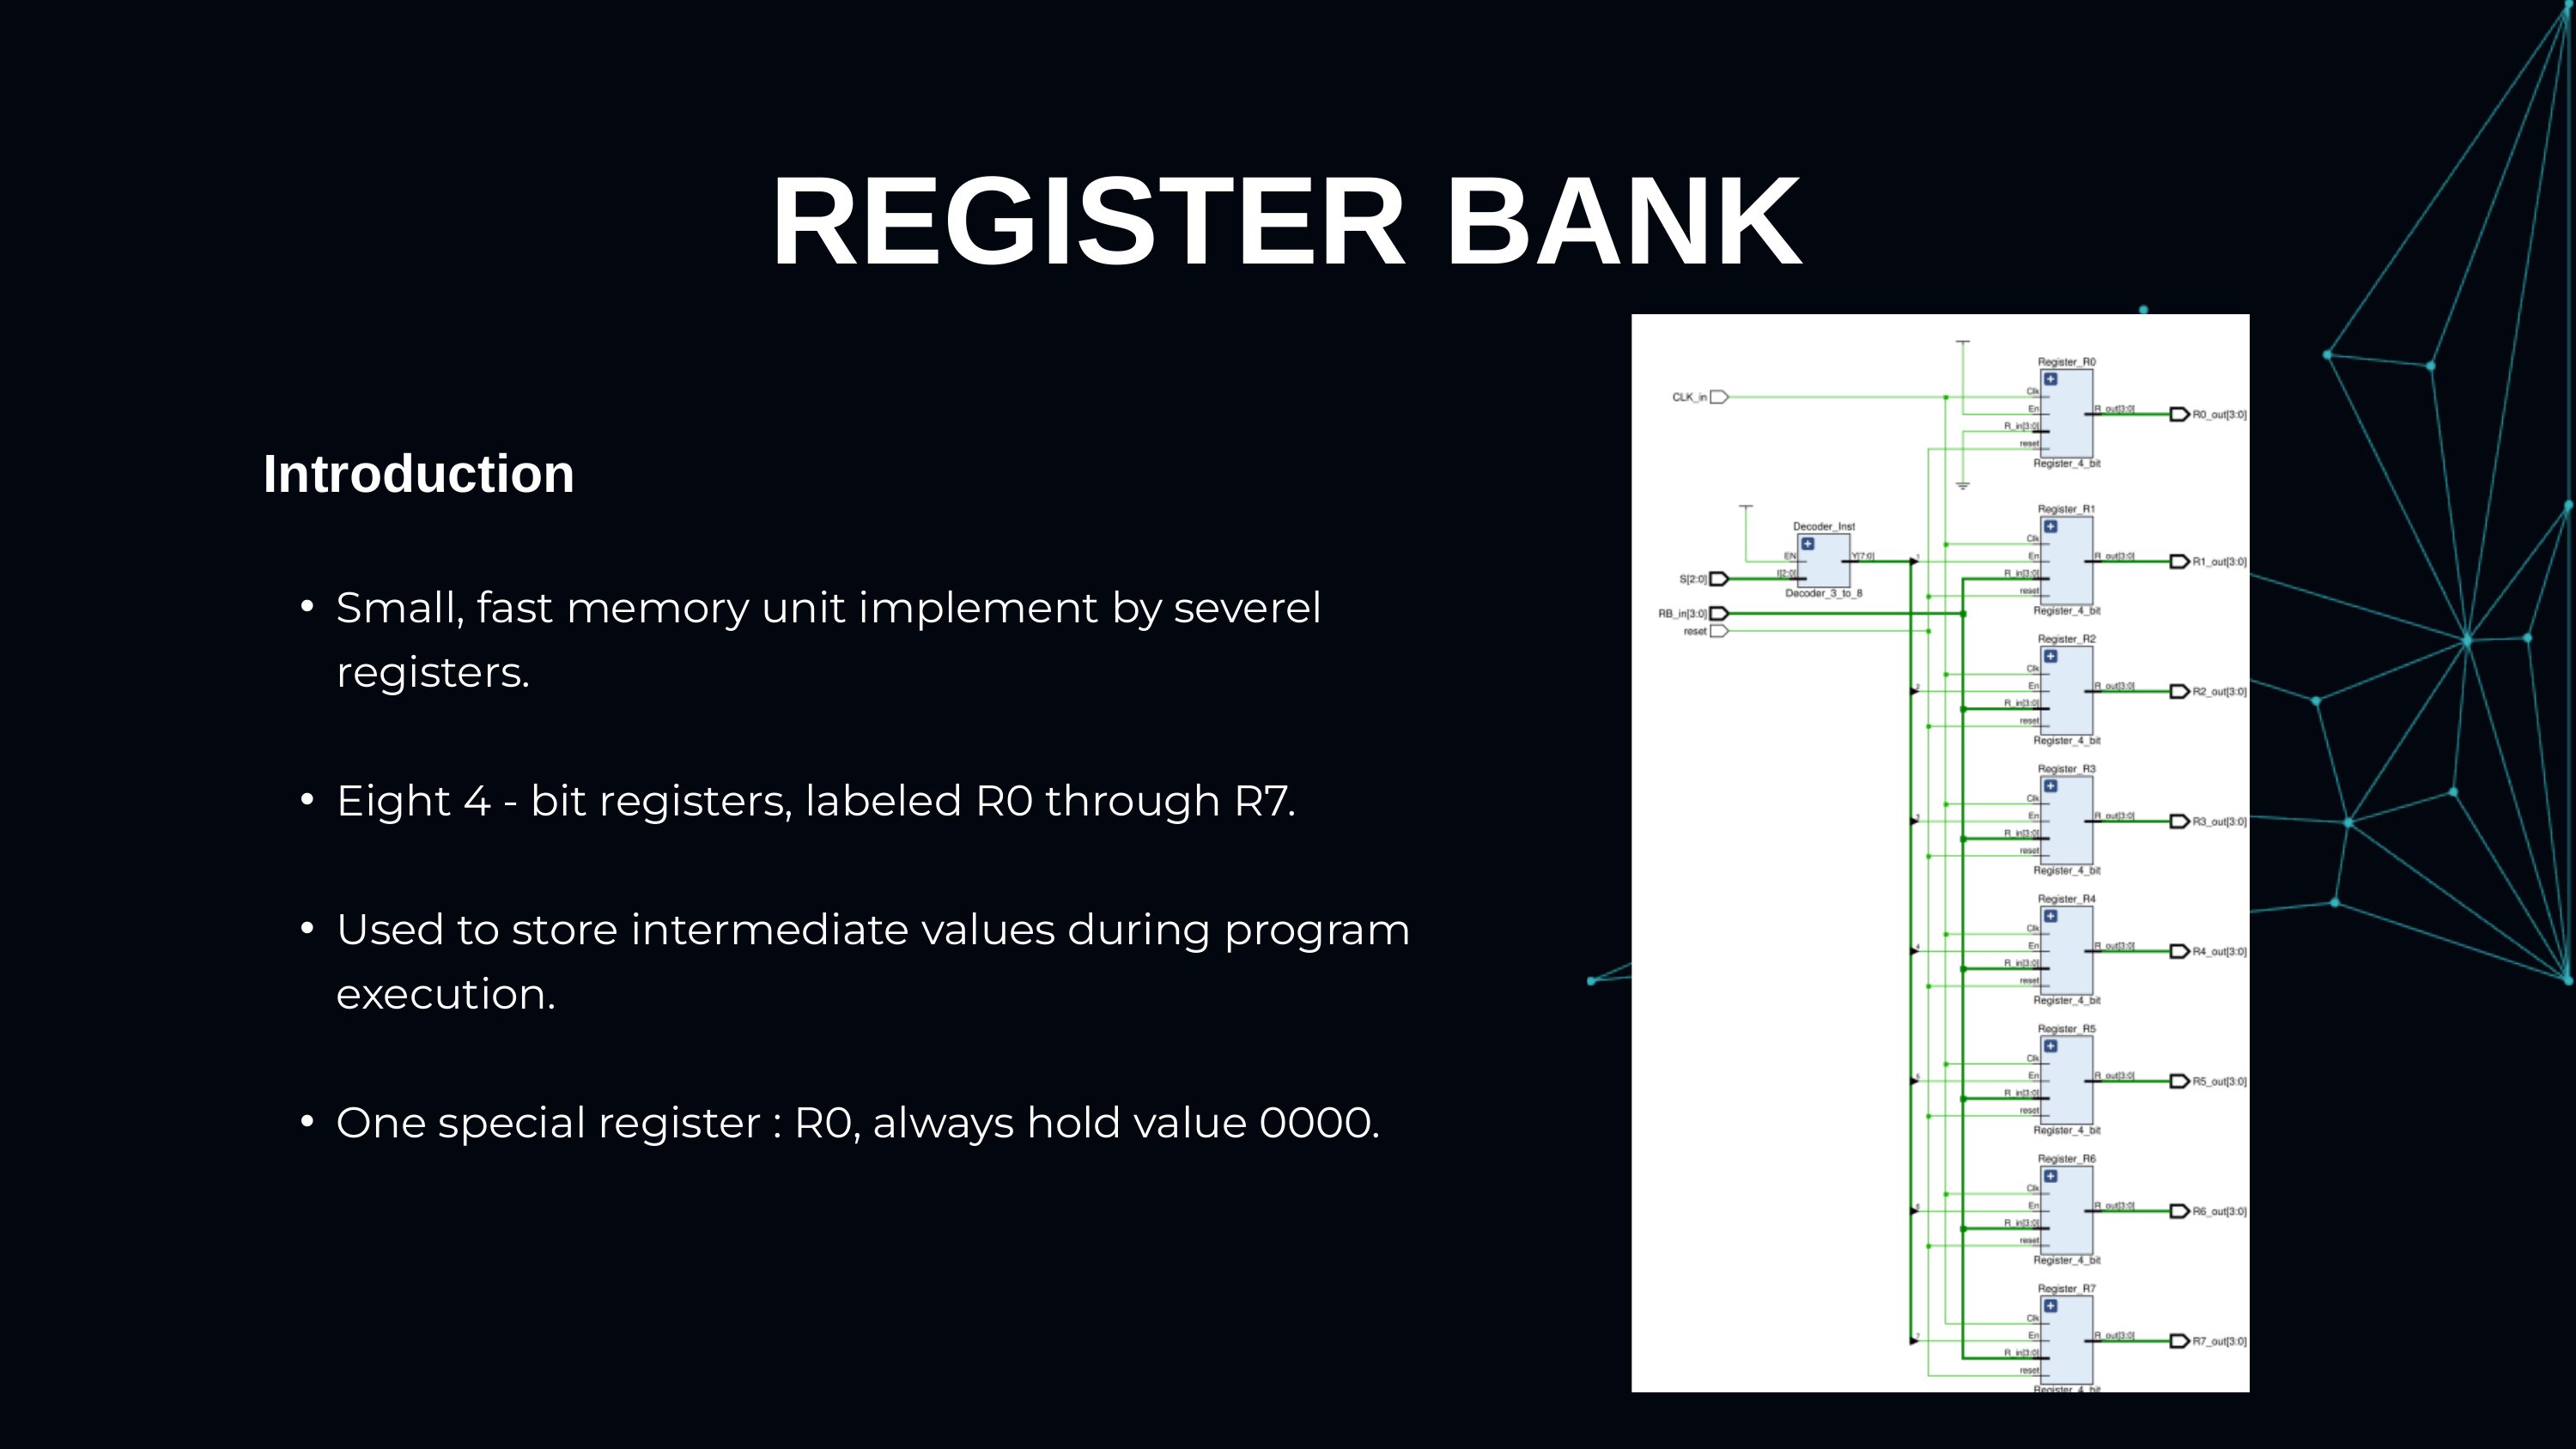

REGISTER BANK

Introduction

Small, fast memory unit implement by severel registers.

Eight 4 - bit registers, labeled R0 through R7.

Used to store intermediate values during program execution.

One special register : R0, always hold value 0000.